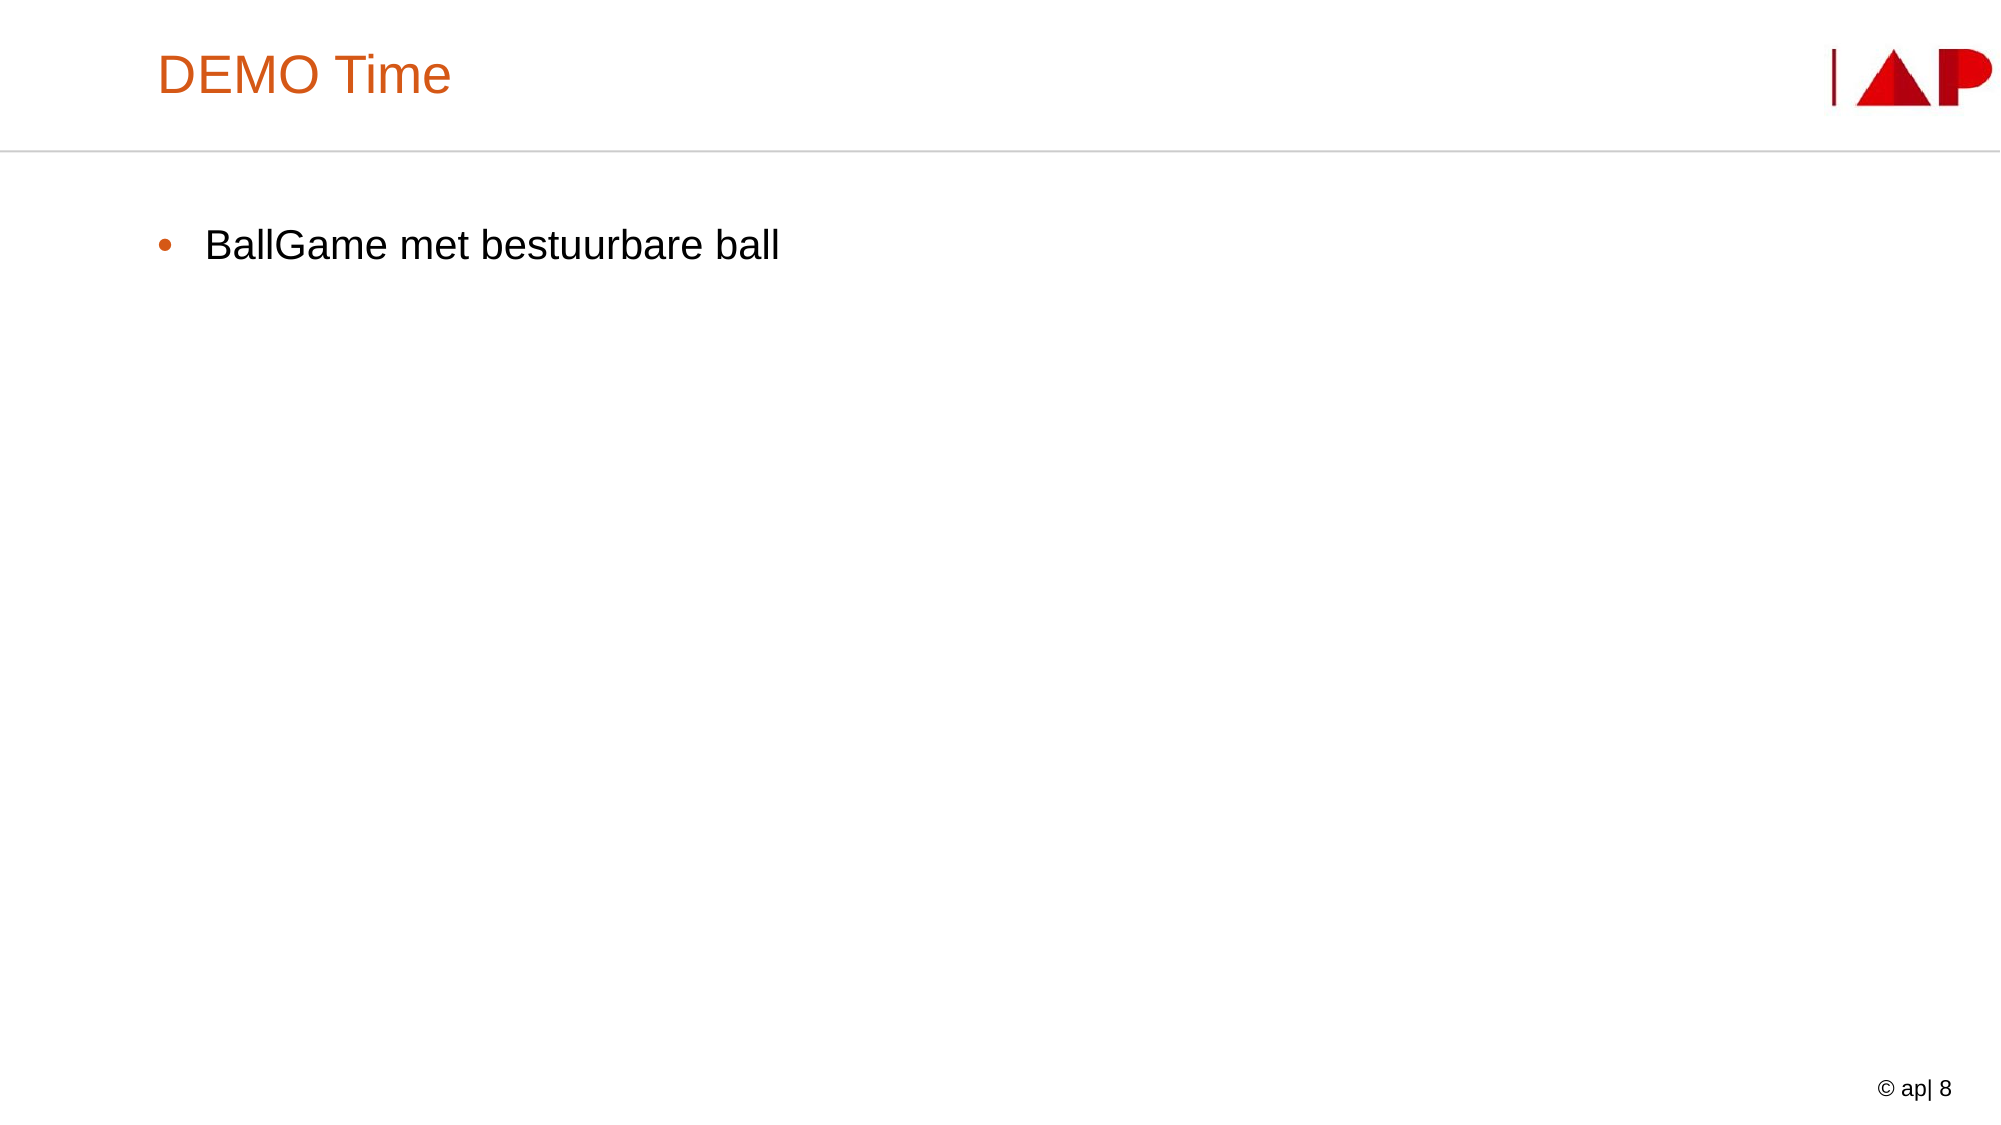

# DEMO Time
BallGame met bestuurbare ball
© ap| 8